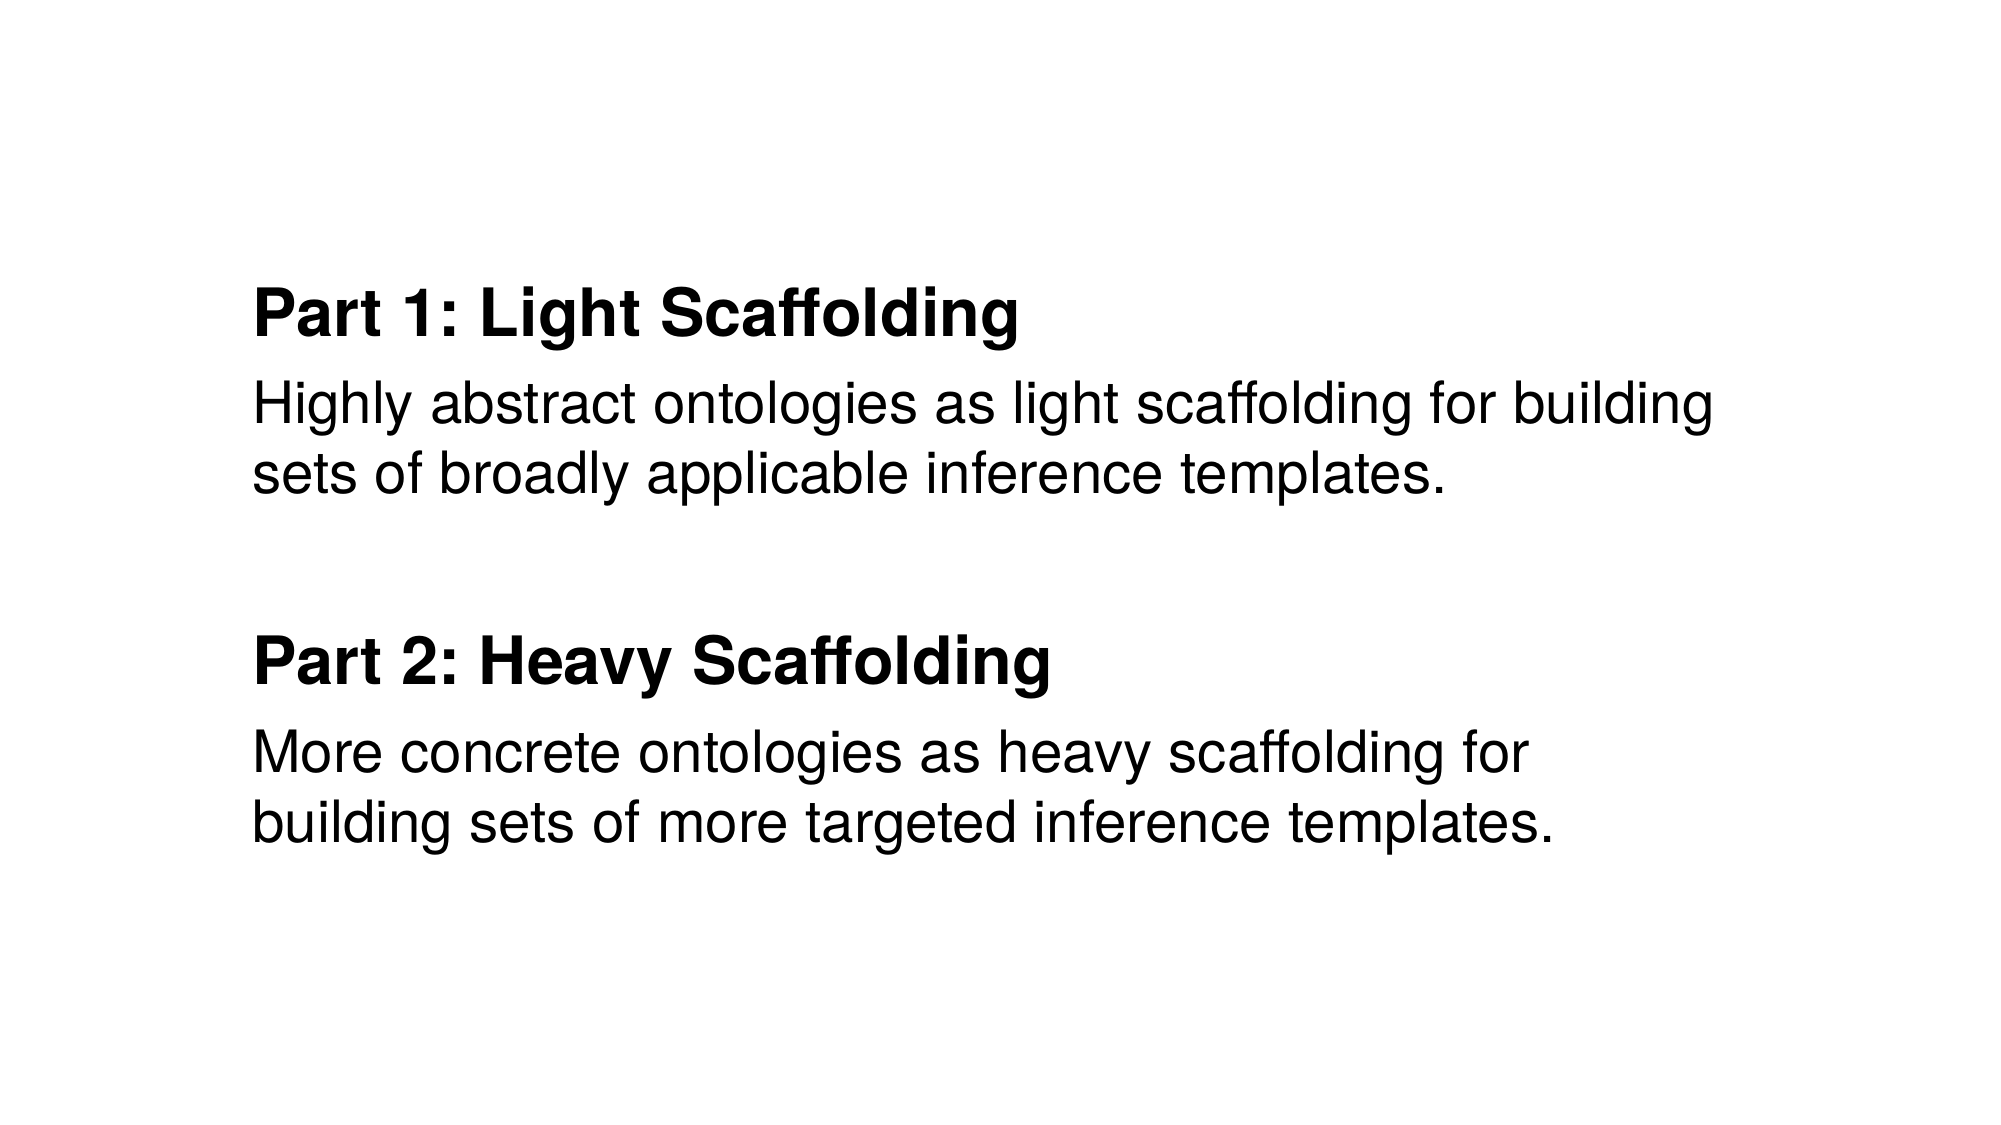

Part 1: Light Scaffolding
Highly abstract ontologies as light scaffolding for building sets of broadly applicable inference templates.
Part 2: Heavy Scaffolding
More concrete ontologies as heavy scaffolding for building sets of more targeted inference templates.